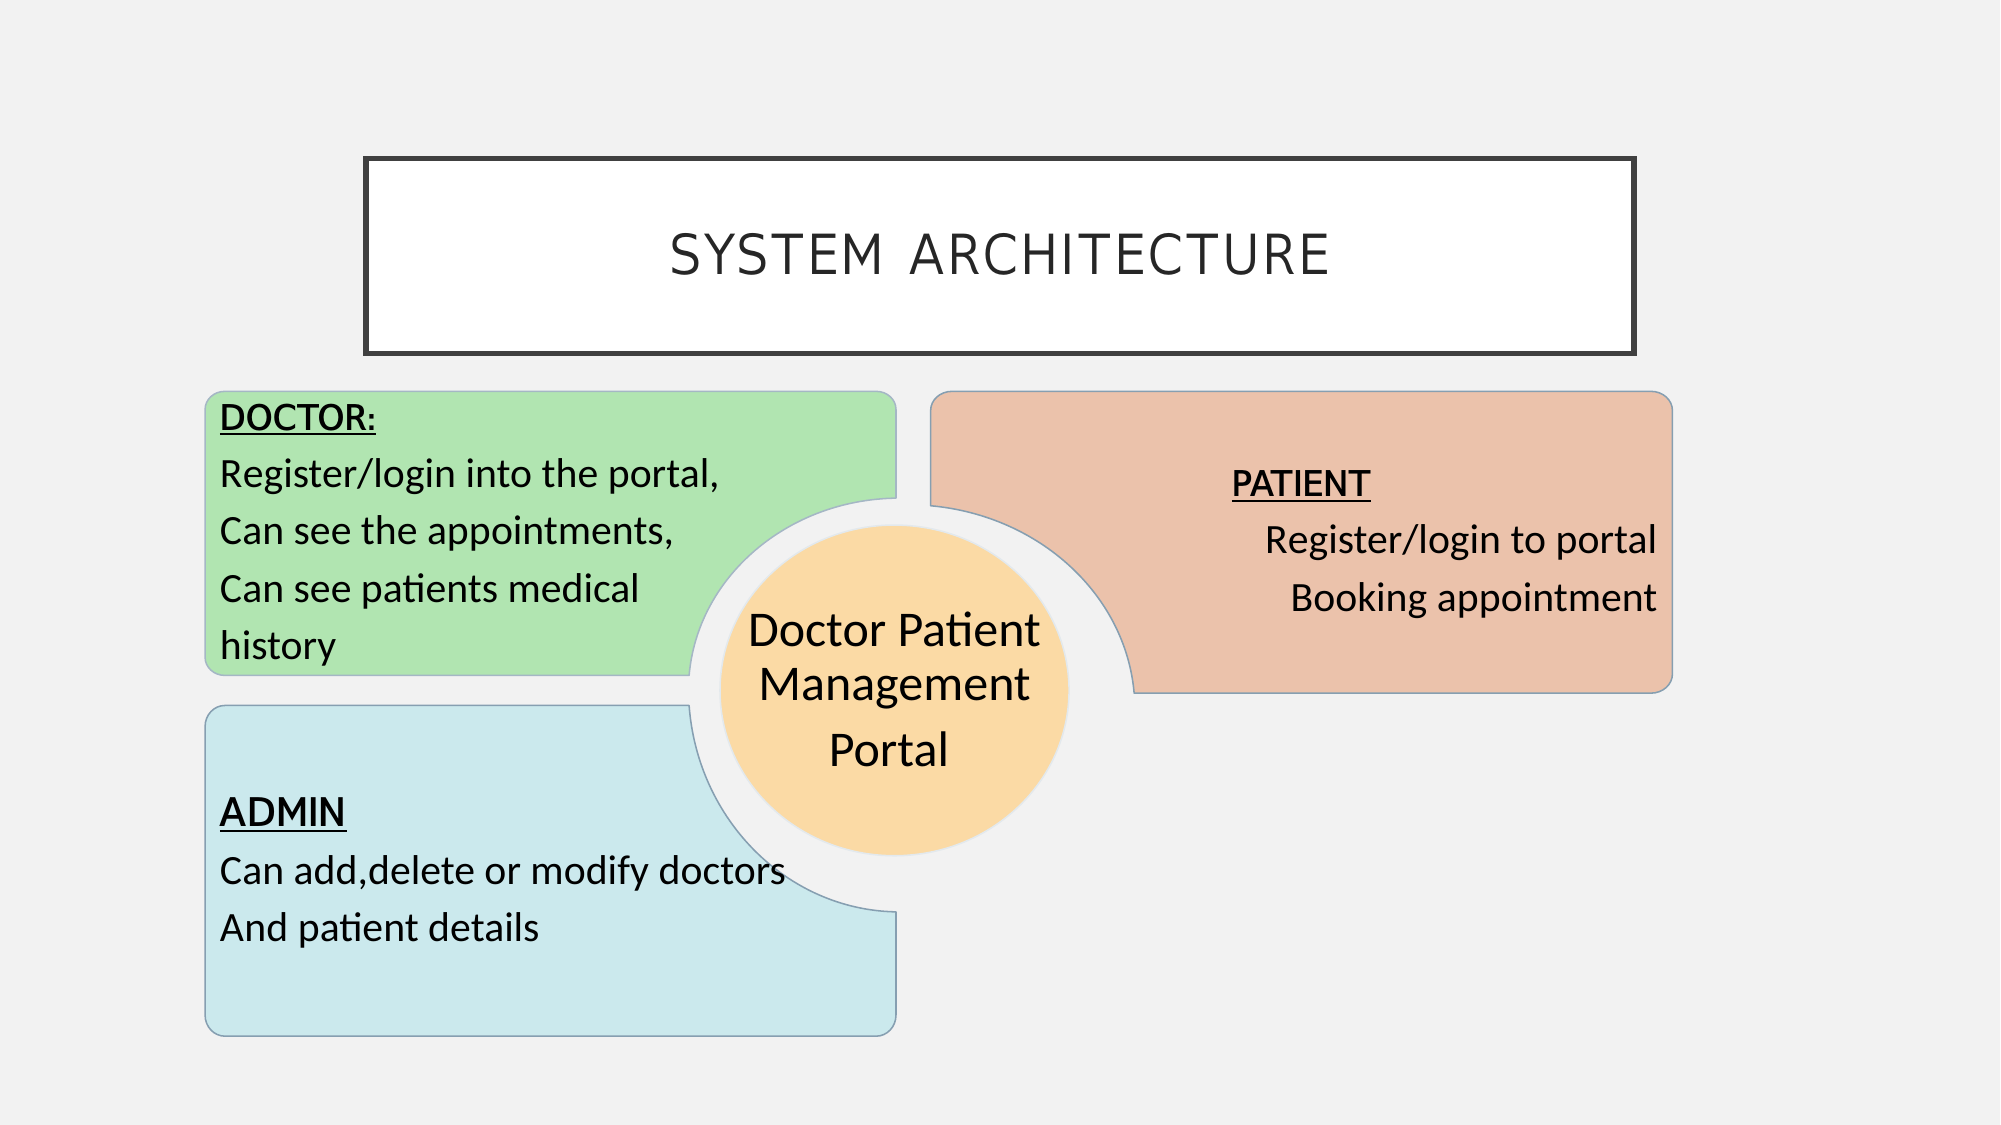

# System Architecture
DOCTOR:
Register/login into the portal,
Can see the appointments,
Can see patients medical
history
PATIENT
Register/login to portal
Booking appointment
Doctor Patient Management
Portal
ADMIN
Can add,delete or modify doctors
And patient details